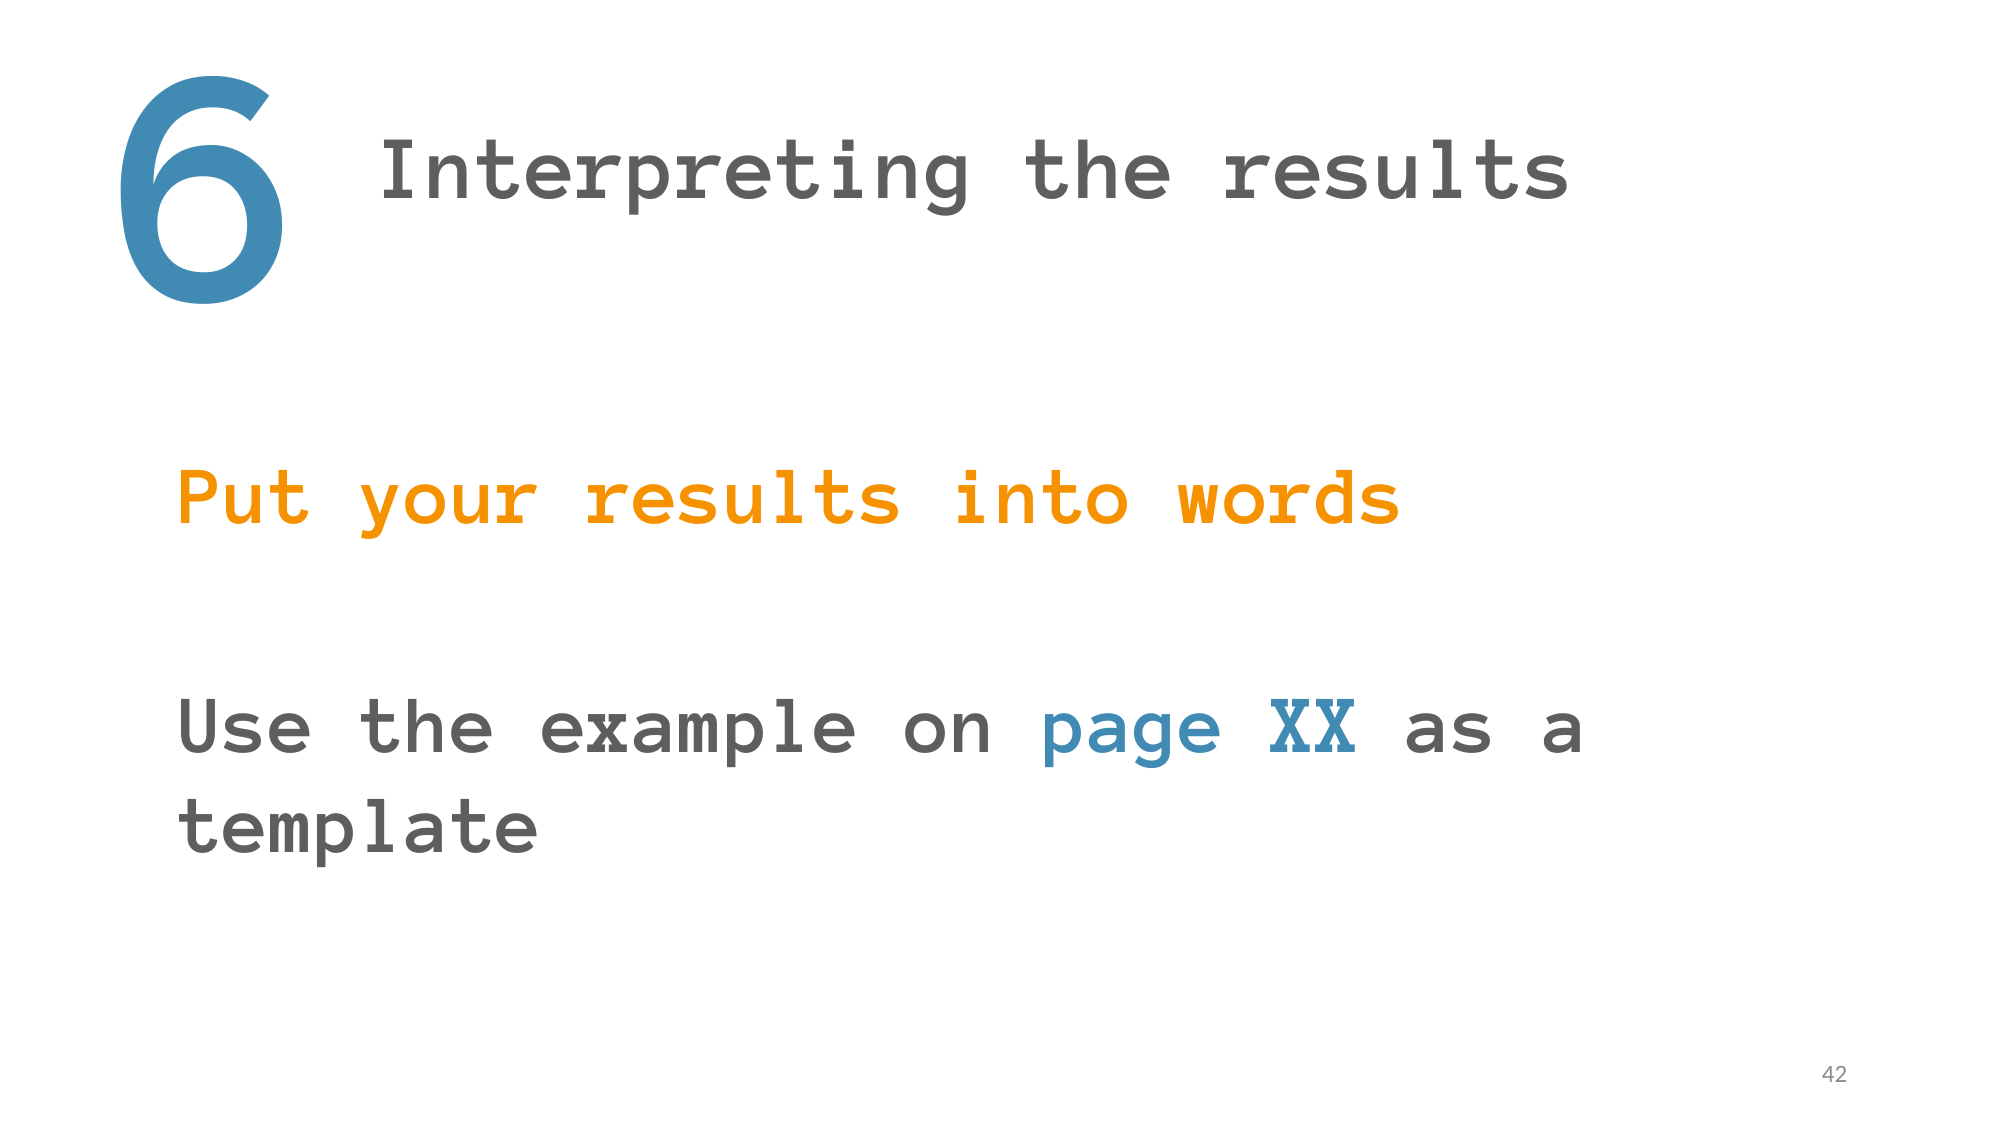

6
# Interpreting the results
Put your results into words
Use the example on page XX as a template
42